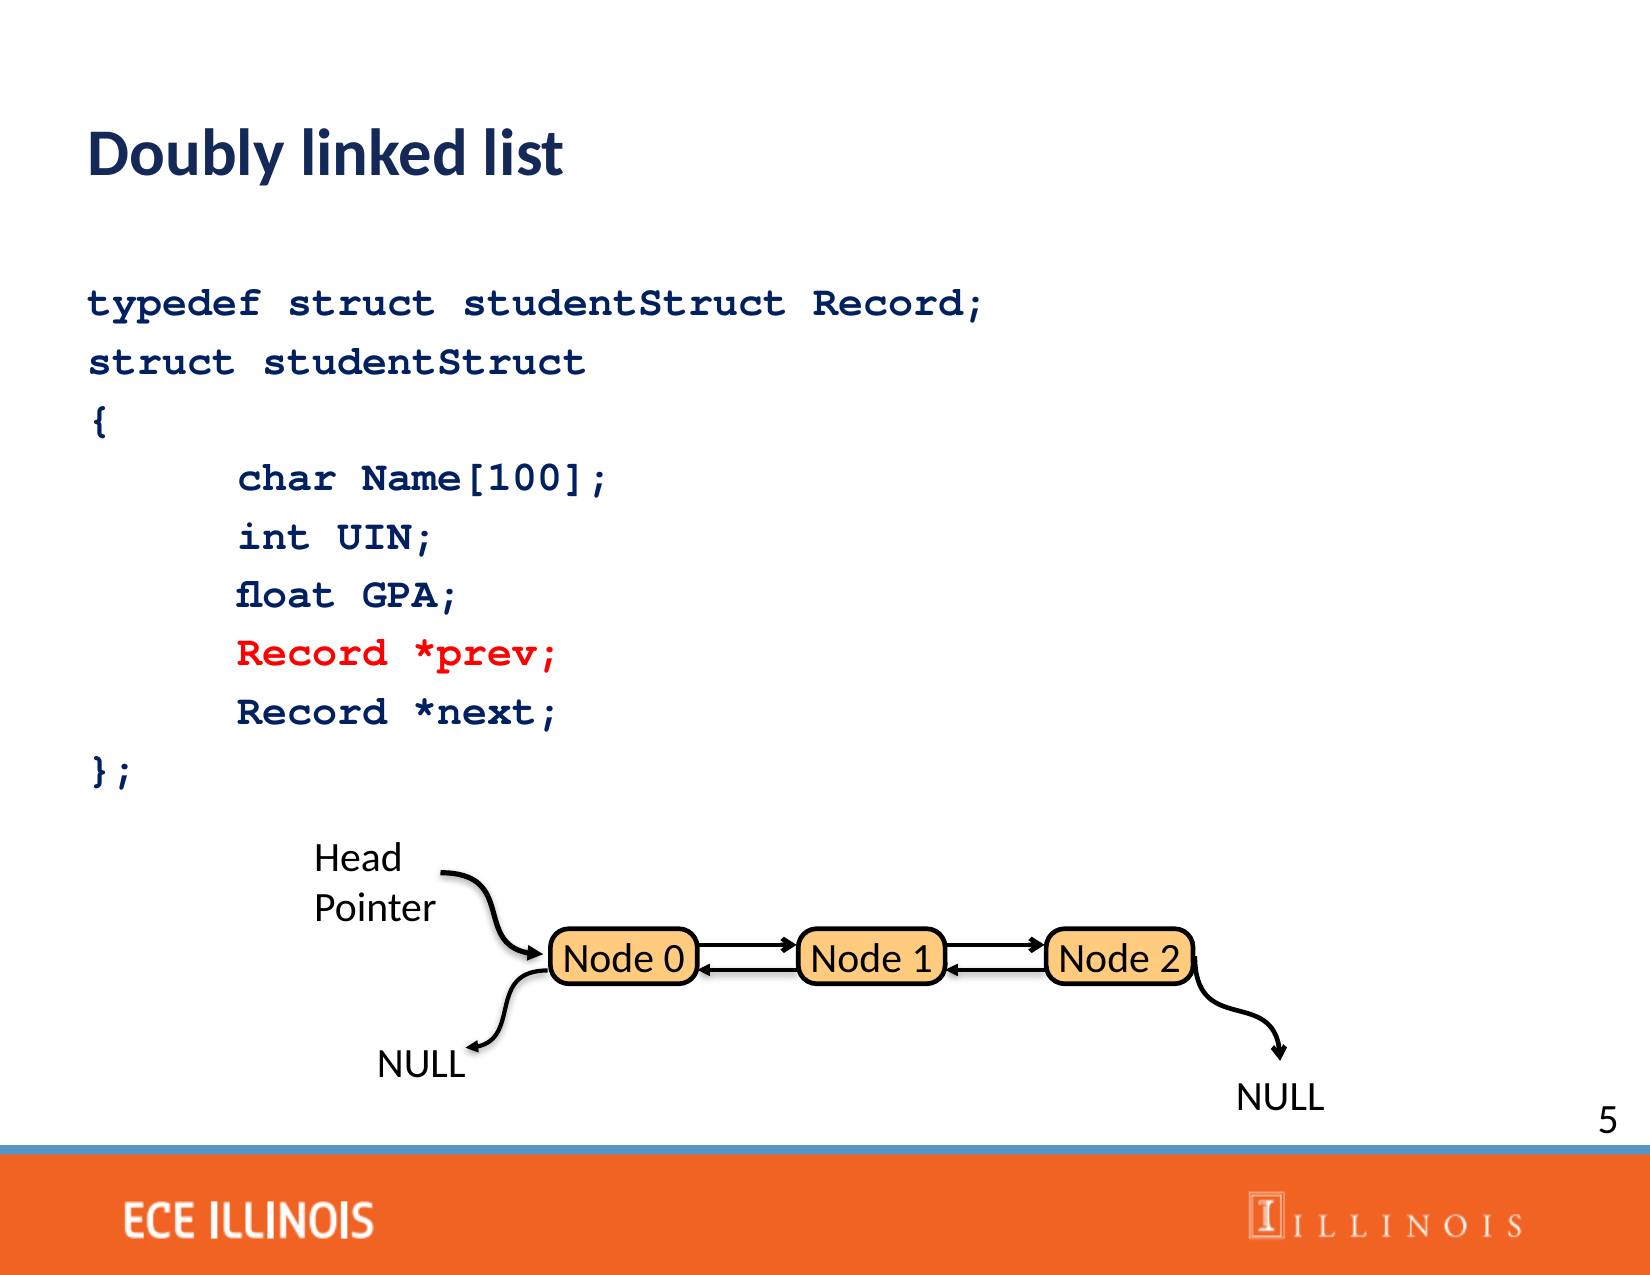

Doubly linked list
typedef struct studentStruct Record;
struct studentStruct
{
	char Name[100];
	int UIN;
	float GPA;
	Record *prev;
	Record *next;
};

Head Pointer
Node 0
Node 1
Node 2
NULL
NULL
5